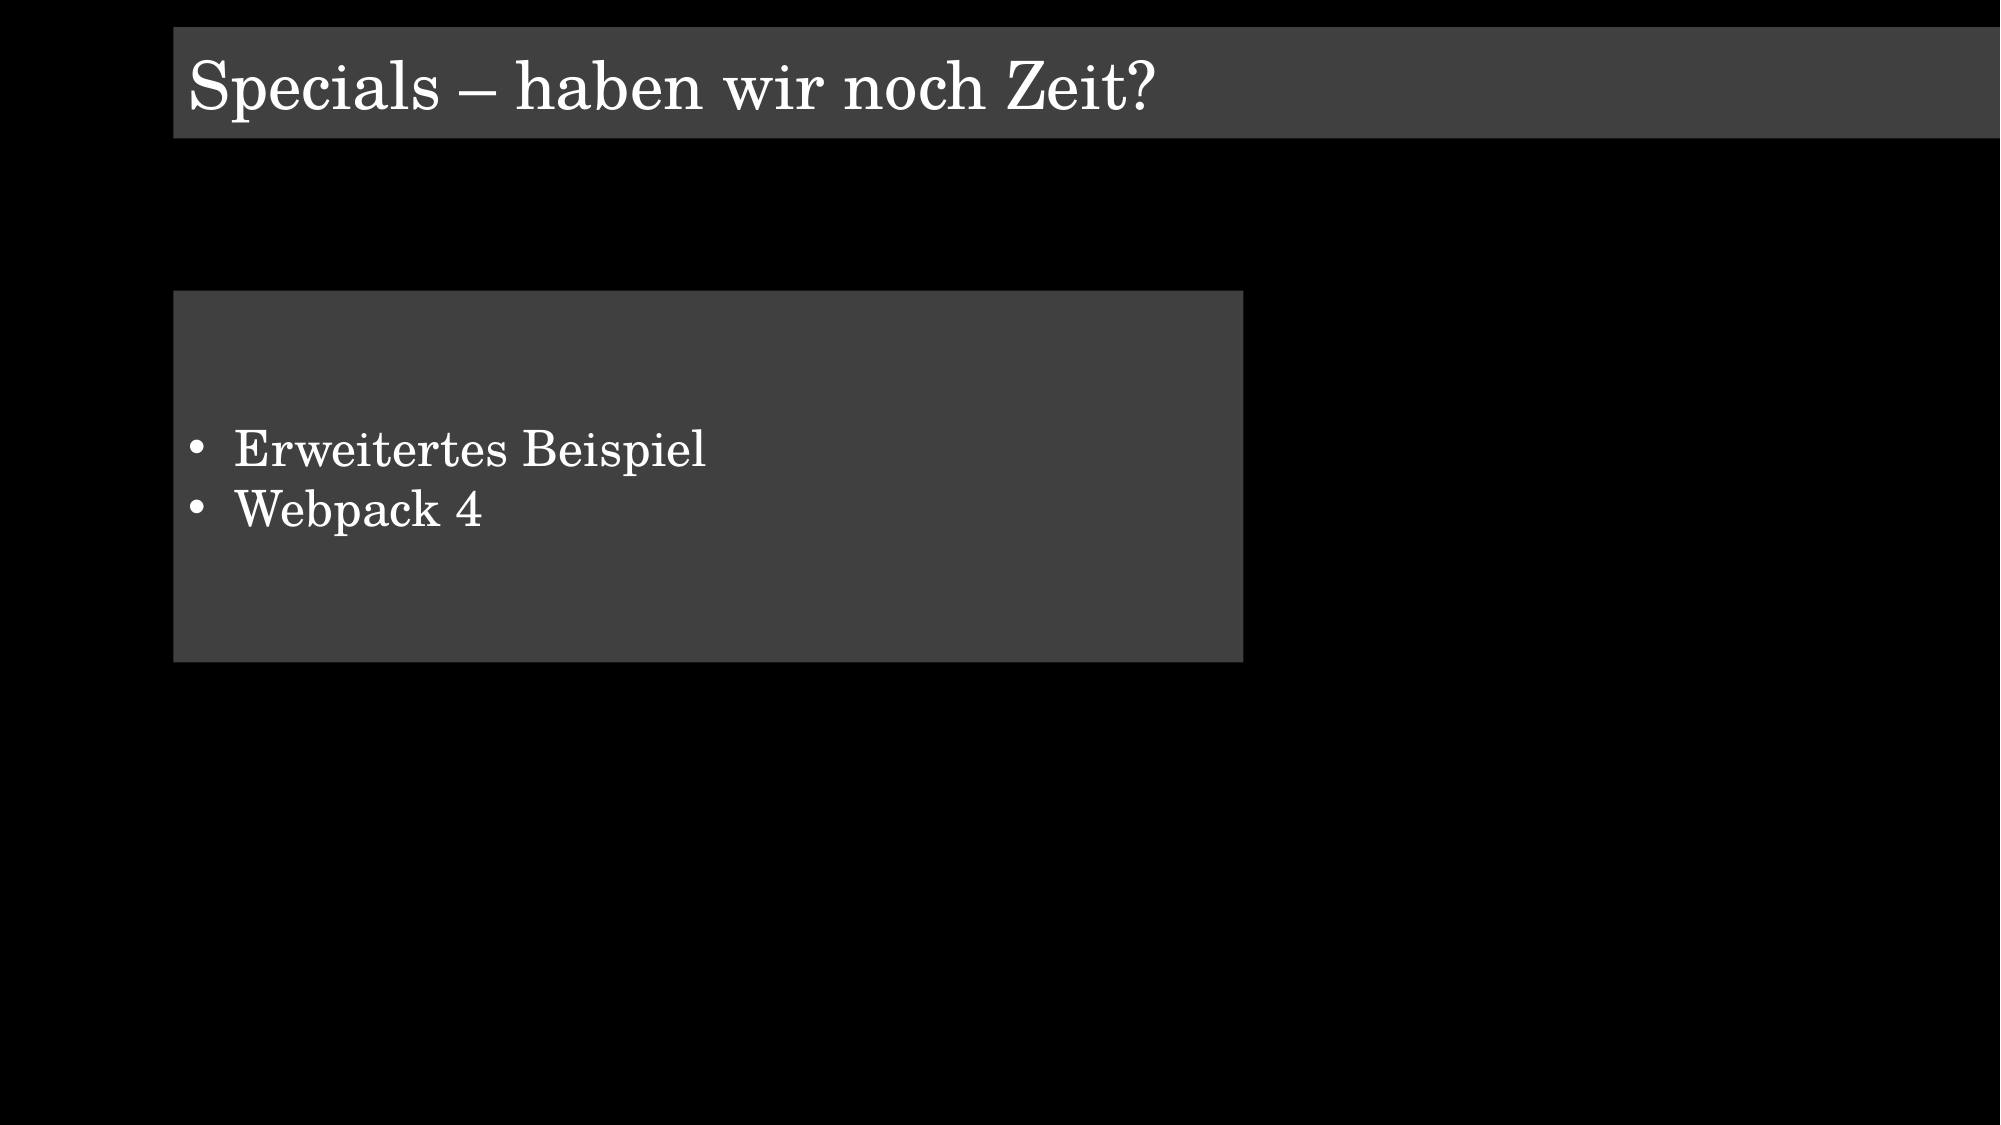

Specials – haben wir noch Zeit?
Erweitertes Beispiel
Webpack 4